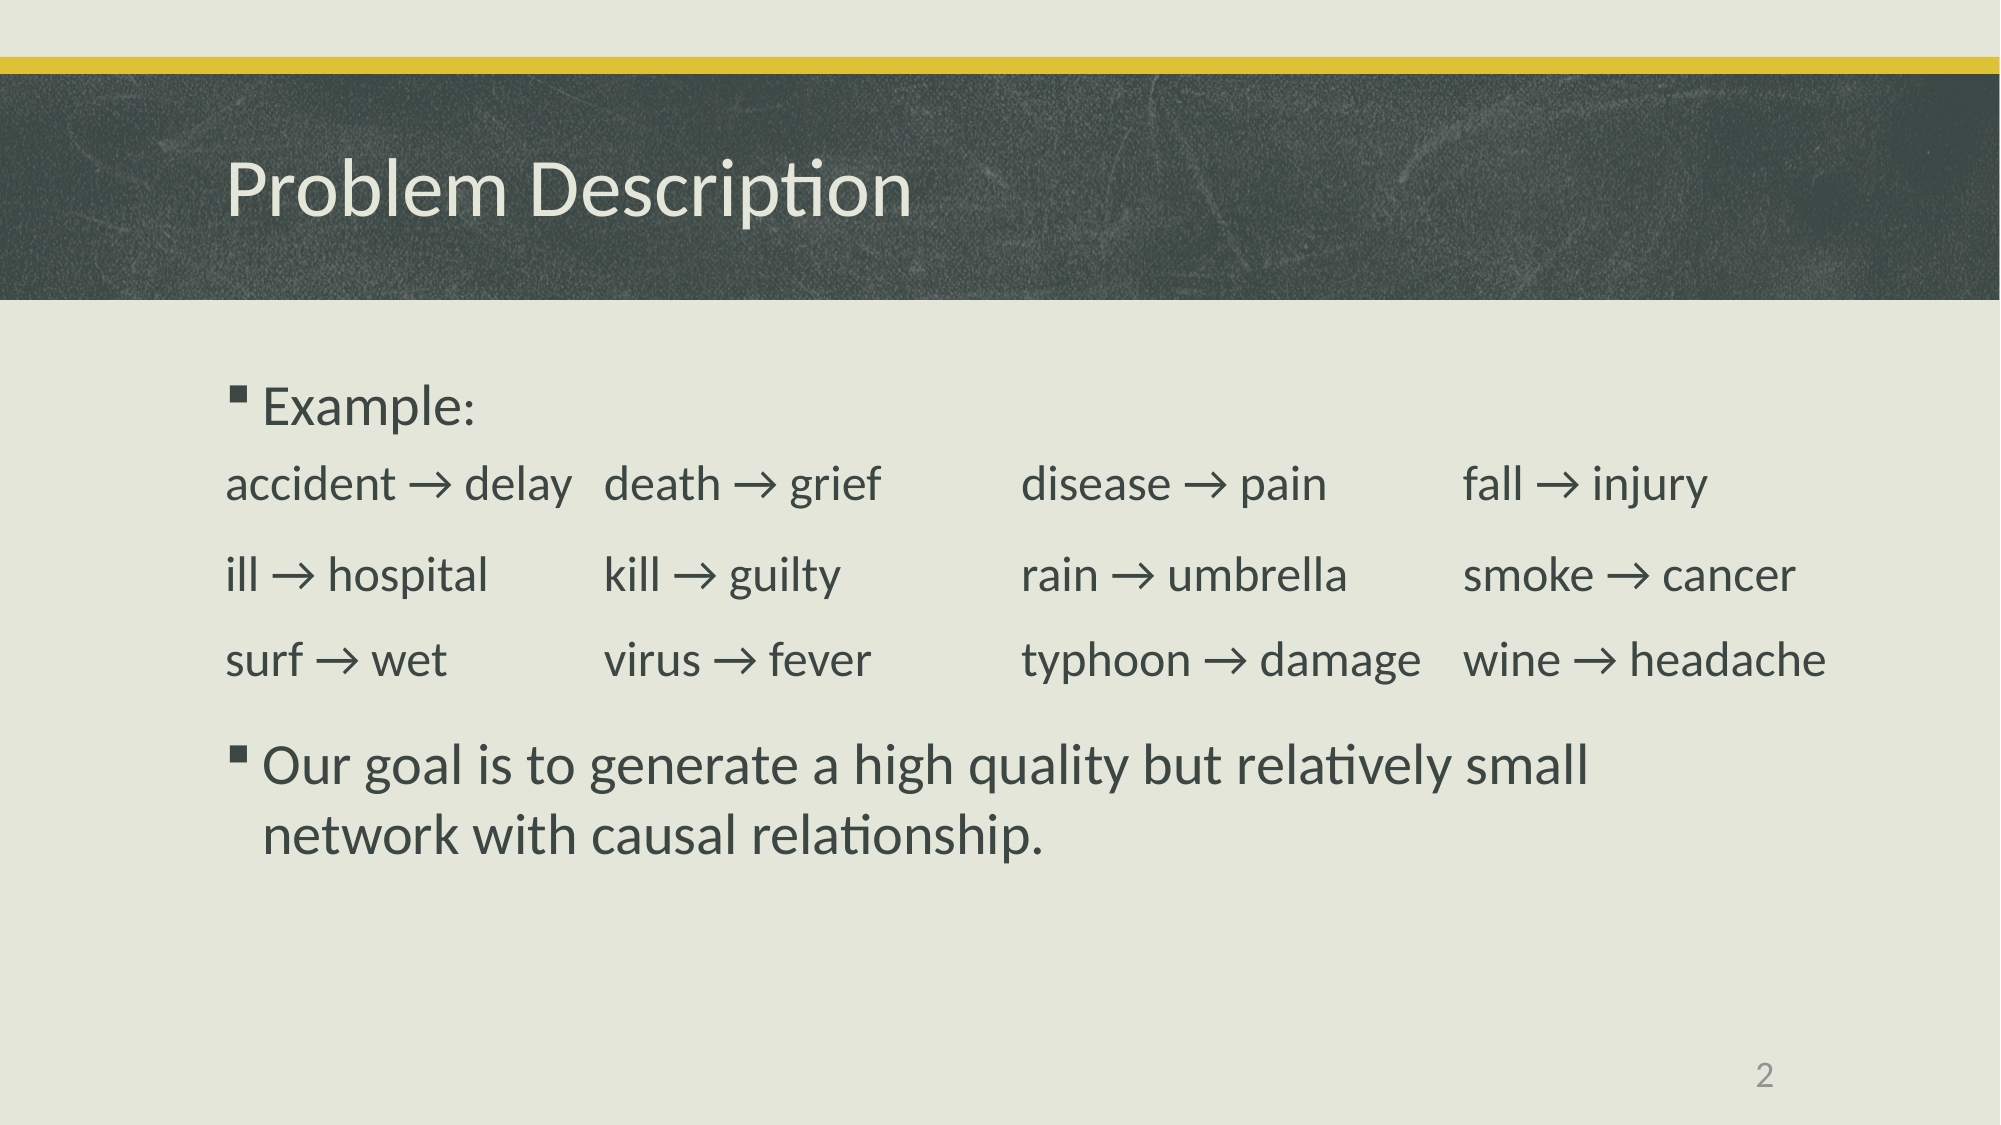

# Problem Description
Example:

Our goal is to generate a high quality but relatively small network with causal relationship.
| accident → delay | death → grief | disease → pain | fall → injury |
| --- | --- | --- | --- |
| ill → hospital | kill → guilty | rain → umbrella | smoke → cancer |
| surf → wet | virus → fever | typhoon → damage | wine → headache |
2